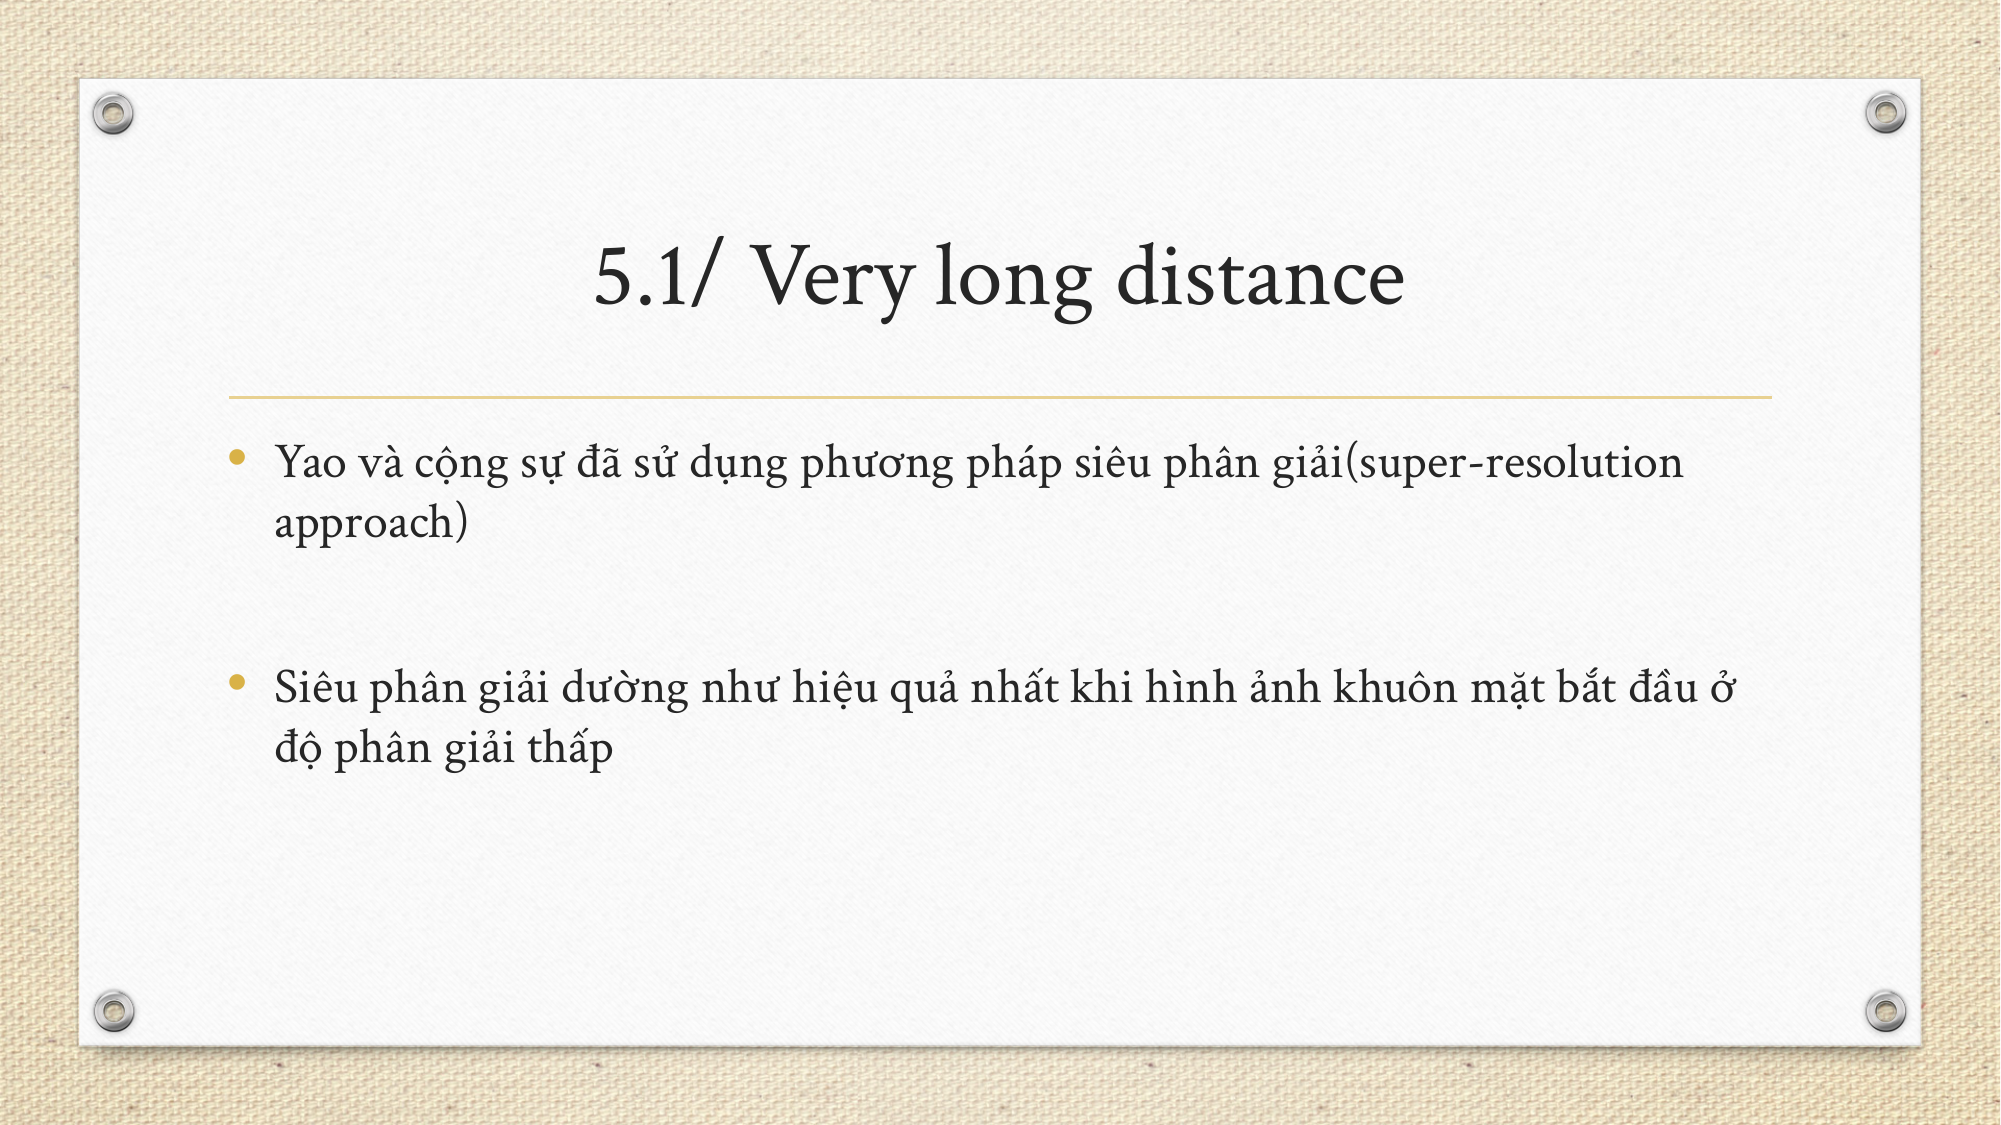

# 5.1/ Very long distance
Yao và cộng sự đã sử dụng phương pháp siêu phân giải(super-resolution approach)

Siêu phân giải dường như hiệu quả nhất khi hình ảnh khuôn mặt bắt đầu ở độ phân giải thấp